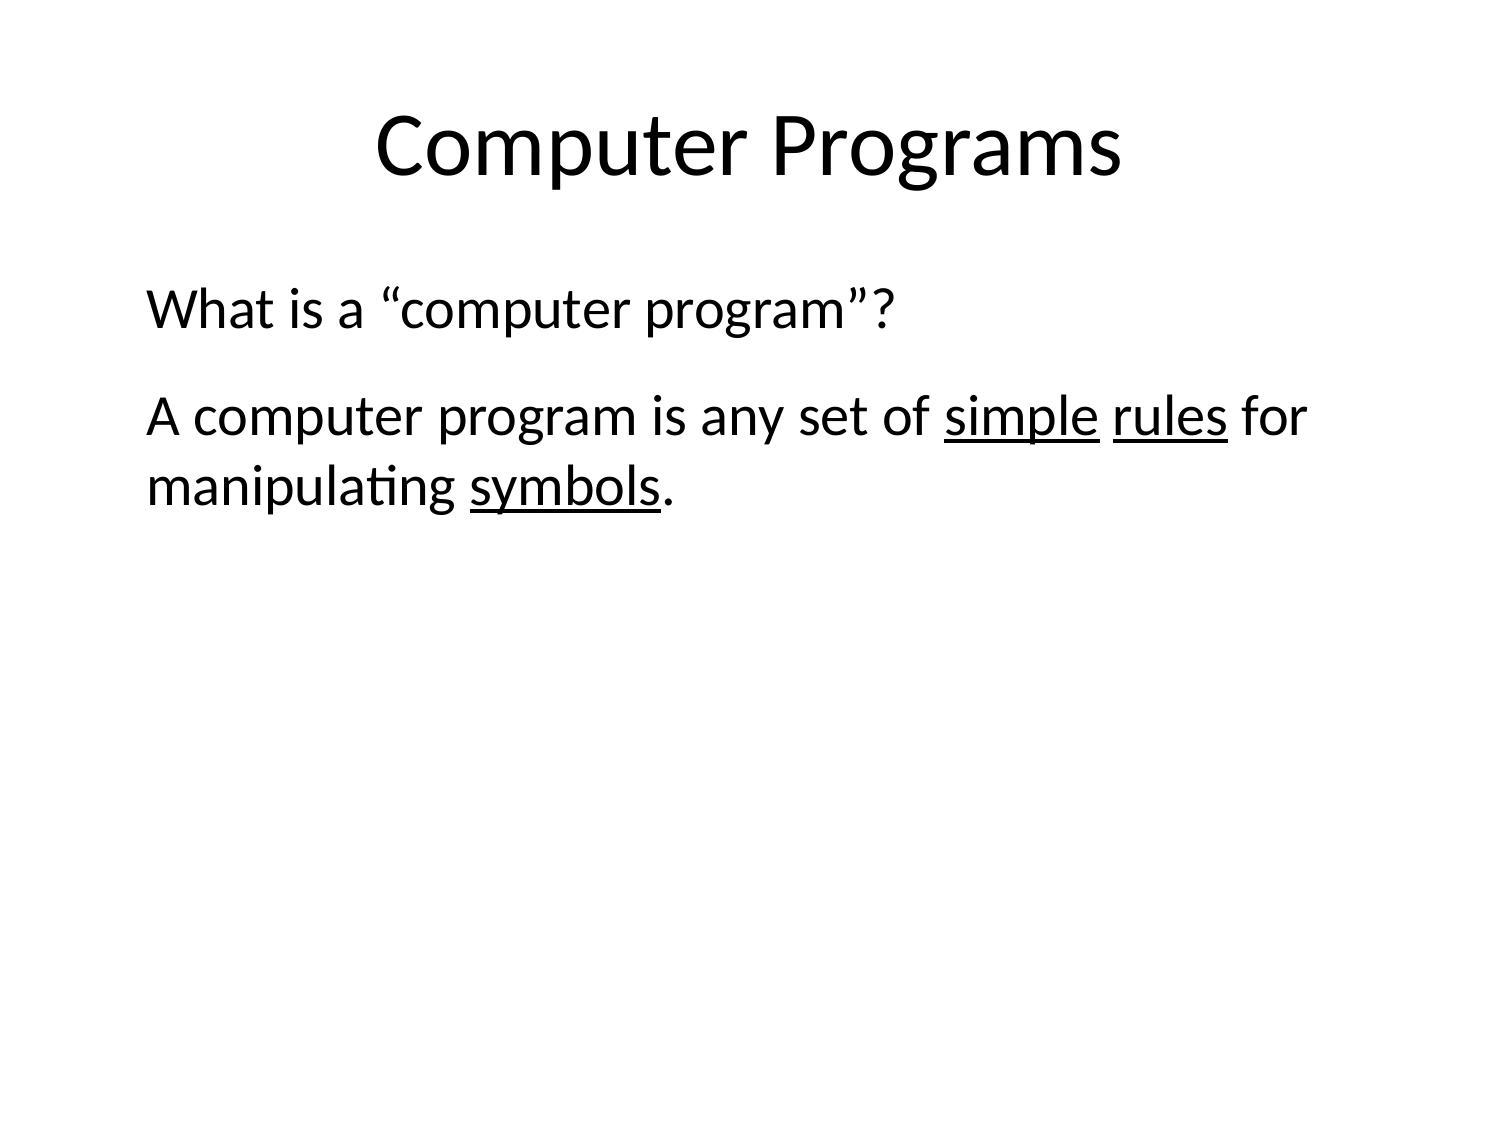

# Computer Programs
What is a “computer program”?
A computer program is any set of simple rules for manipulating symbols.
A simple rule is a rule that requires no intelligence or creativity to apply -- a rule that even a mindless mechanism can apply correctly.
A symbol is any intrinsically meaningless thing that we can create, erase, copy, store, transmit, or otherwise manipulate.